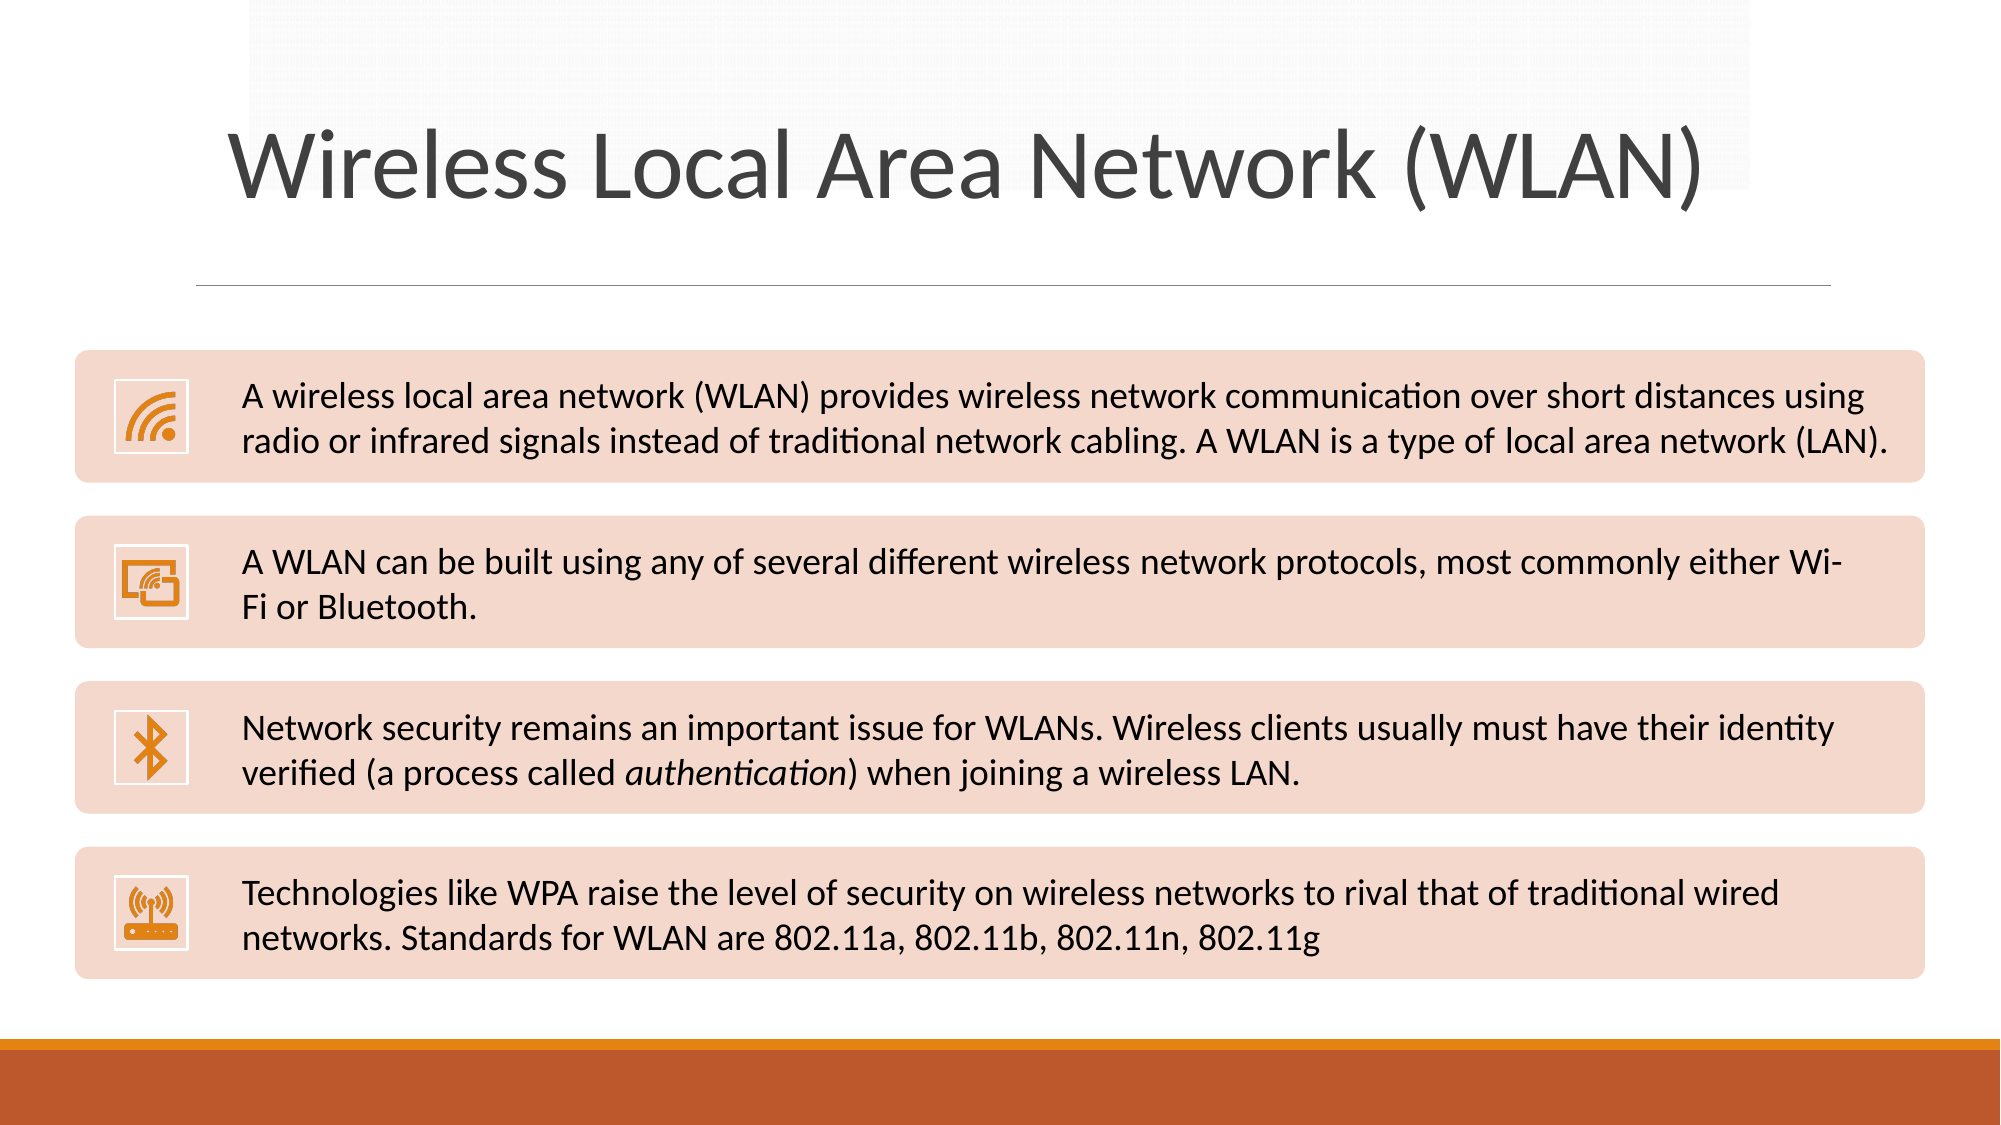

# Wireless Local Area Network (WLAN)
A wireless local area network (WLAN) provides wireless network communication over short distances using radio or infrared signals instead of traditional network cabling. A WLAN is a type of local area network (LAN).
A WLAN can be built using any of several different wireless network protocols, most commonly either Wi-Fi or Bluetooth.
Network security remains an important issue for WLANs. Wireless clients usually must have their identity verified (a process called authentication) when joining a wireless LAN.
Technologies like WPA raise the level of security on wireless networks to rival that of traditional wired networks. Standards for WLAN are 802.11a, 802.11b, 802.11n, 802.11g